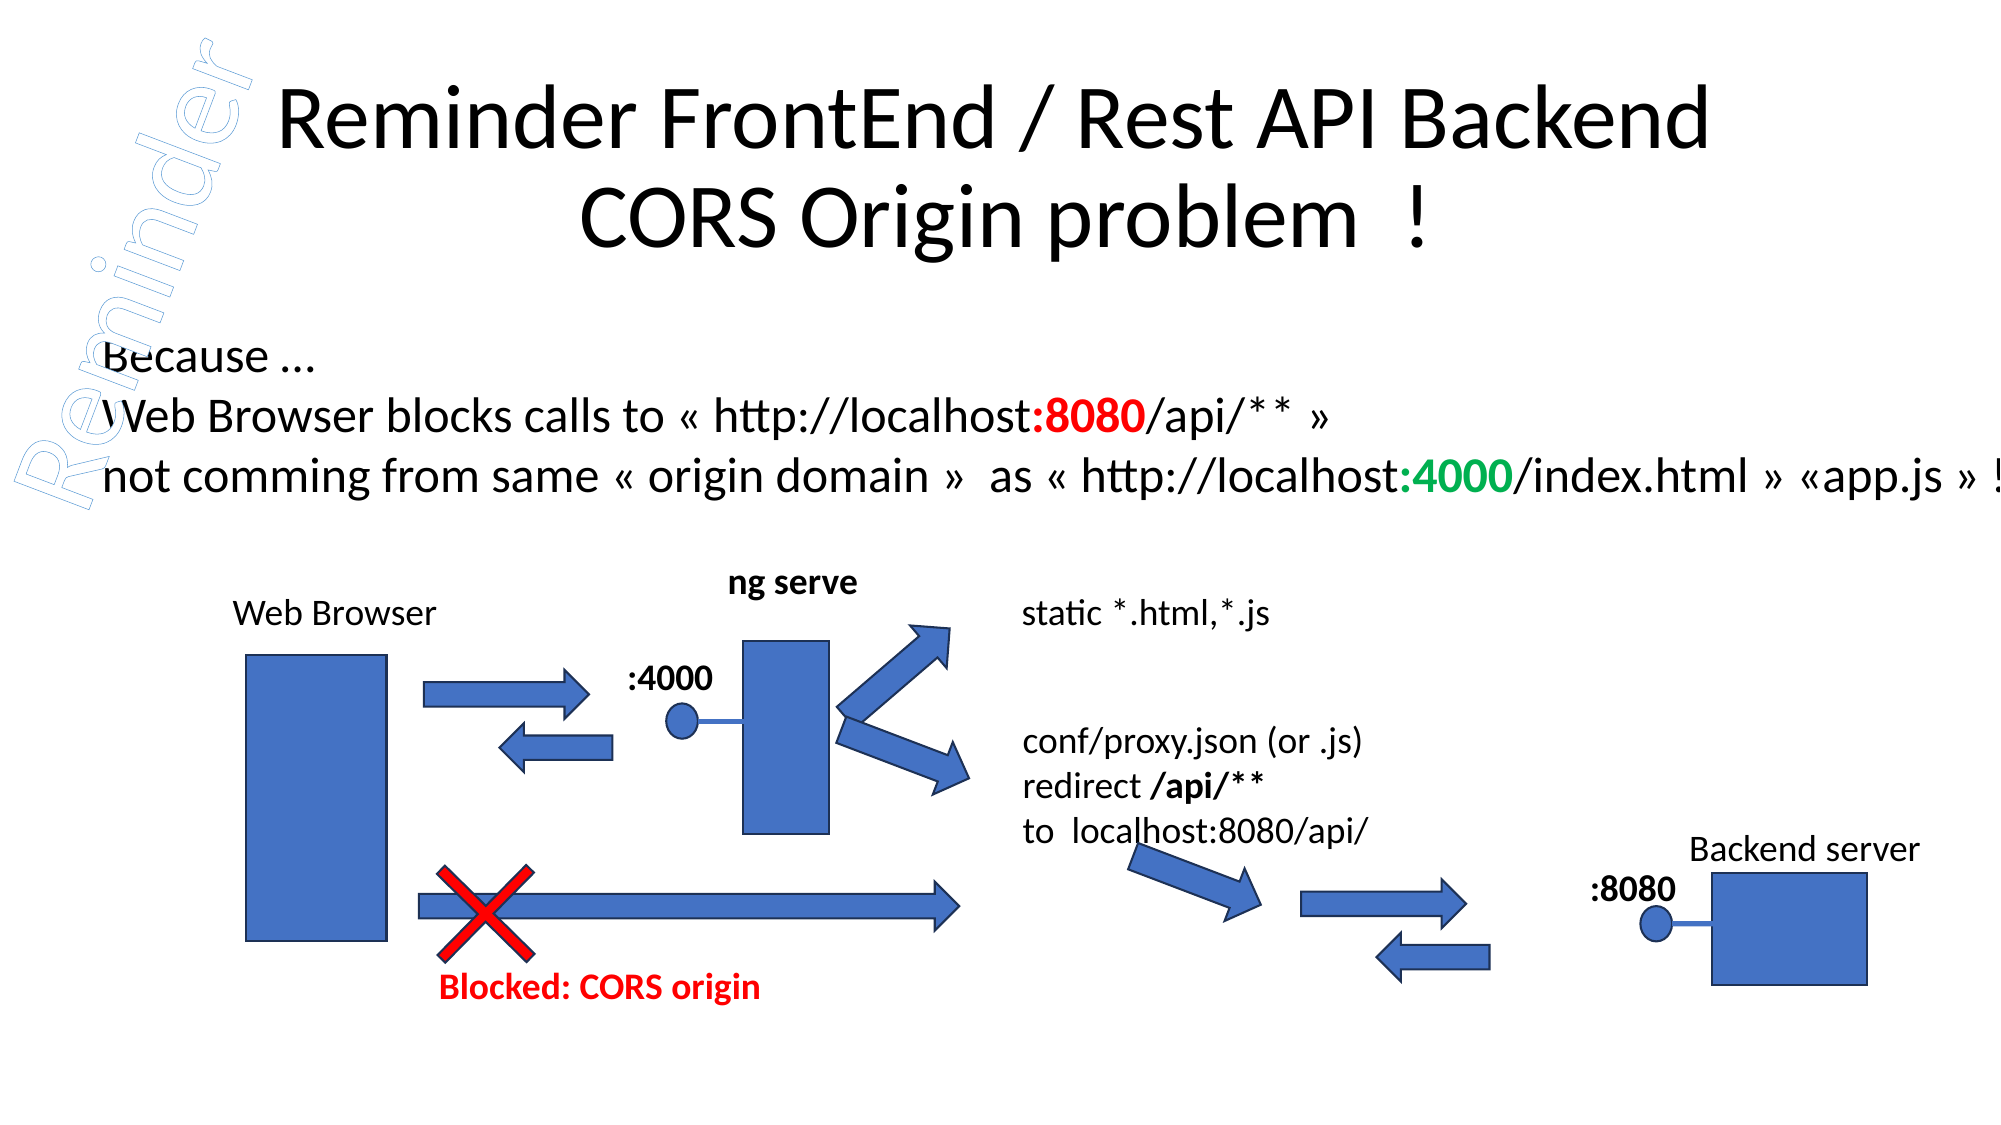

# Reminder FrontEnd / Rest API Backend CORS Origin problem  !
Reminder
Because …
Web Browser blocks calls to « http://localhost:8080/api/** »
not comming from same « origin domain »  as « http://localhost:4000/index.html » «app.js » !
ng serve
Web Browser
static *.html,*.js

:4000

conf/proxy.json (or .js)
redirect /api/**
to  localhost:8080/api/

Backend server

:8080

Blocked: CORS origin